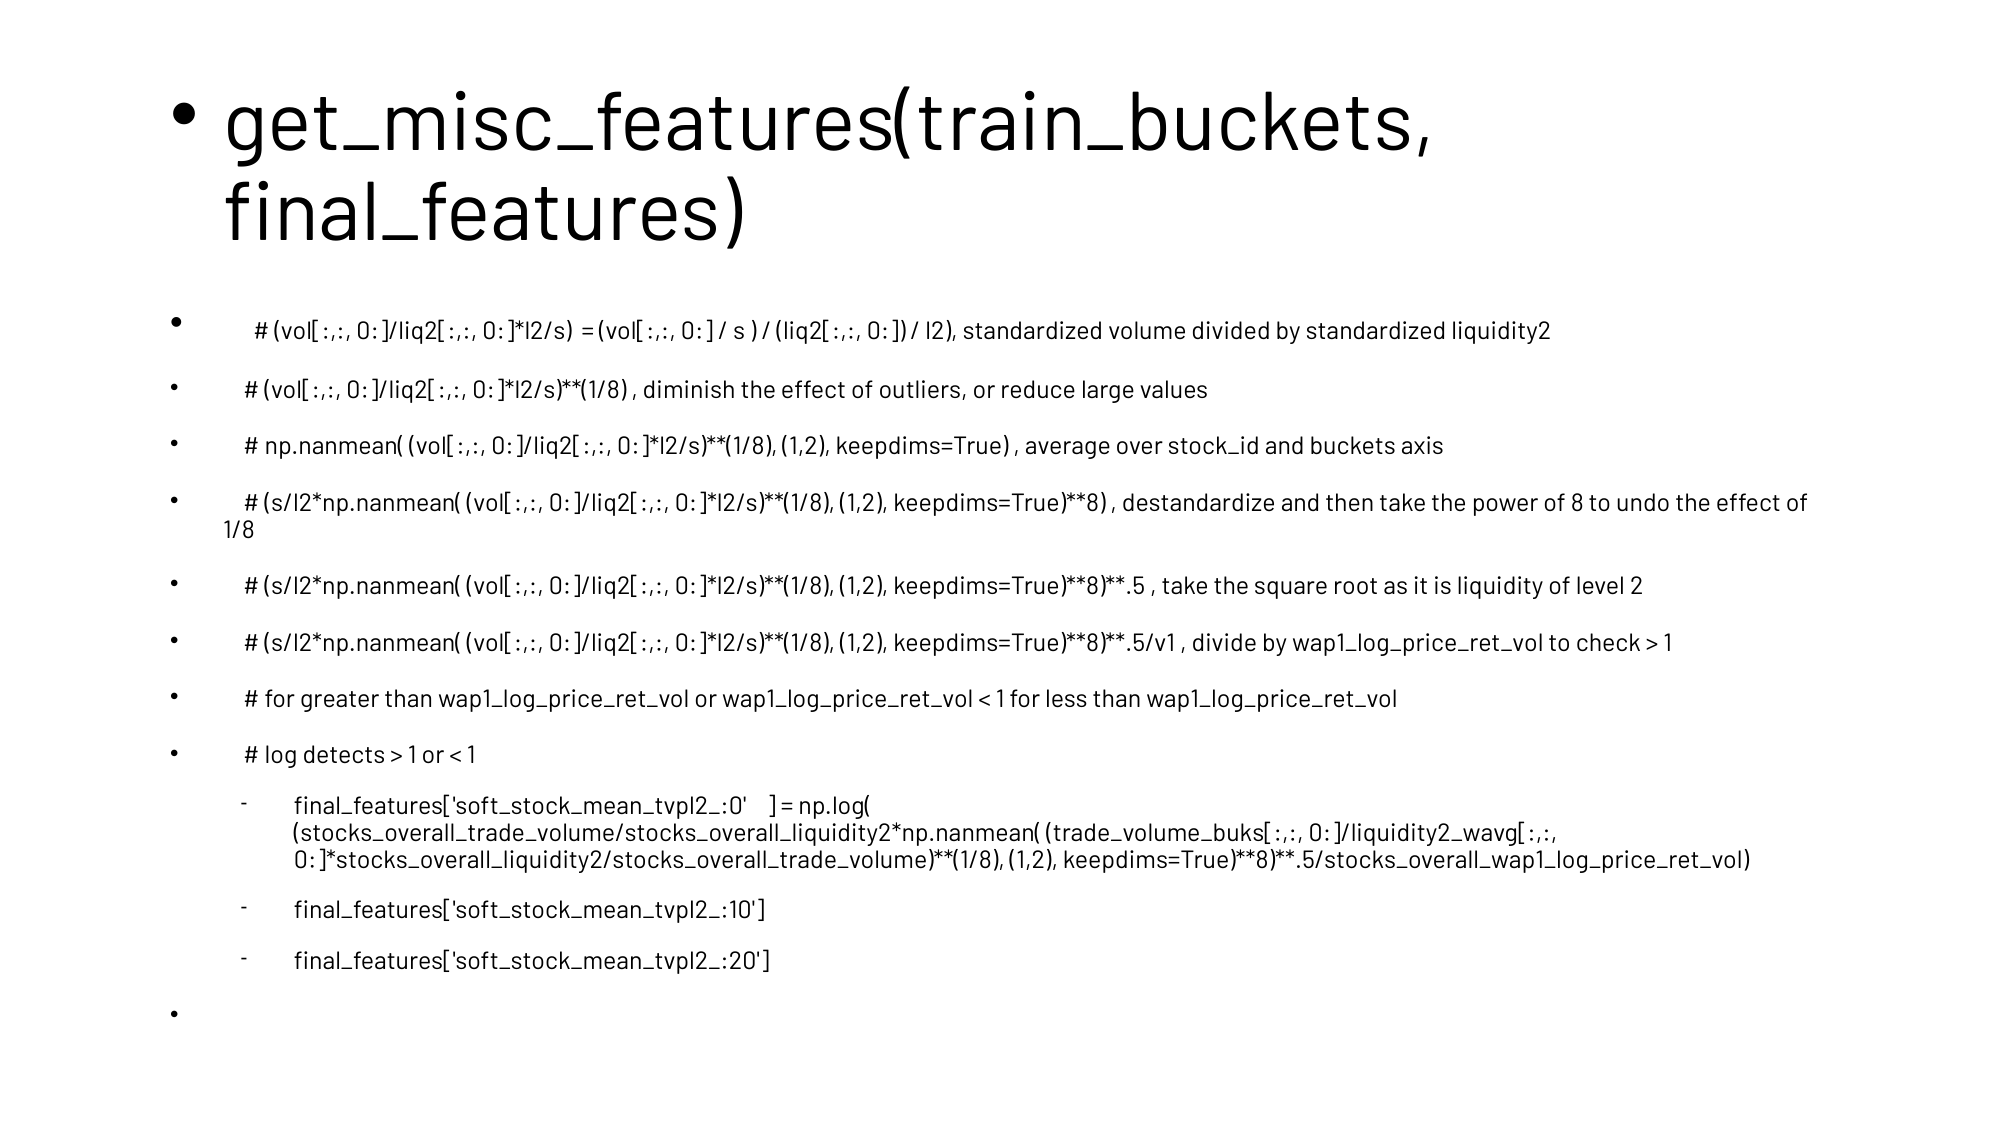

# get_misc_features(train_buckets, final_features)
    # (vol[:,:, 0:]/liq2[:,:, 0:]*l2/s)  = (vol[:,:, 0:] / s ) / (liq2[:,:, 0:]) / l2), standardized volume divided by standardized liquidity2
    # (vol[:,:, 0:]/liq2[:,:, 0:]*l2/s)**(1/8) , diminish the effect of outliers, or reduce large values
    # np.nanmean( (vol[:,:, 0:]/liq2[:,:, 0:]*l2/s)**(1/8), (1,2), keepdims=True) , average over stock_id and buckets axis
    # (s/l2*np.nanmean( (vol[:,:, 0:]/liq2[:,:, 0:]*l2/s)**(1/8), (1,2), keepdims=True)**8) , destandardize and then take the power of 8 to undo the effect of 1/8
    # (s/l2*np.nanmean( (vol[:,:, 0:]/liq2[:,:, 0:]*l2/s)**(1/8), (1,2), keepdims=True)**8)**.5 , take the square root as it is liquidity of level 2
    # (s/l2*np.nanmean( (vol[:,:, 0:]/liq2[:,:, 0:]*l2/s)**(1/8), (1,2), keepdims=True)**8)**.5/v1 , divide by wap1_log_price_ret_vol to check > 1
    # for greater than wap1_log_price_ret_vol or wap1_log_price_ret_vol < 1 for less than wap1_log_price_ret_vol
    # log detects > 1 or < 1
final_features['soft_stock_mean_tvpl2_:0'    ] = np.log( (stocks_overall_trade_volume/stocks_overall_liquidity2*np.nanmean( (trade_volume_buks[:,:, 0:]/liquidity2_wavg[:,:, 0:]*stocks_overall_liquidity2/stocks_overall_trade_volume)**(1/8), (1,2), keepdims=True)**8)**.5/stocks_overall_wap1_log_price_ret_vol)
final_features['soft_stock_mean_tvpl2_:10']
final_features['soft_stock_mean_tvpl2_:20']